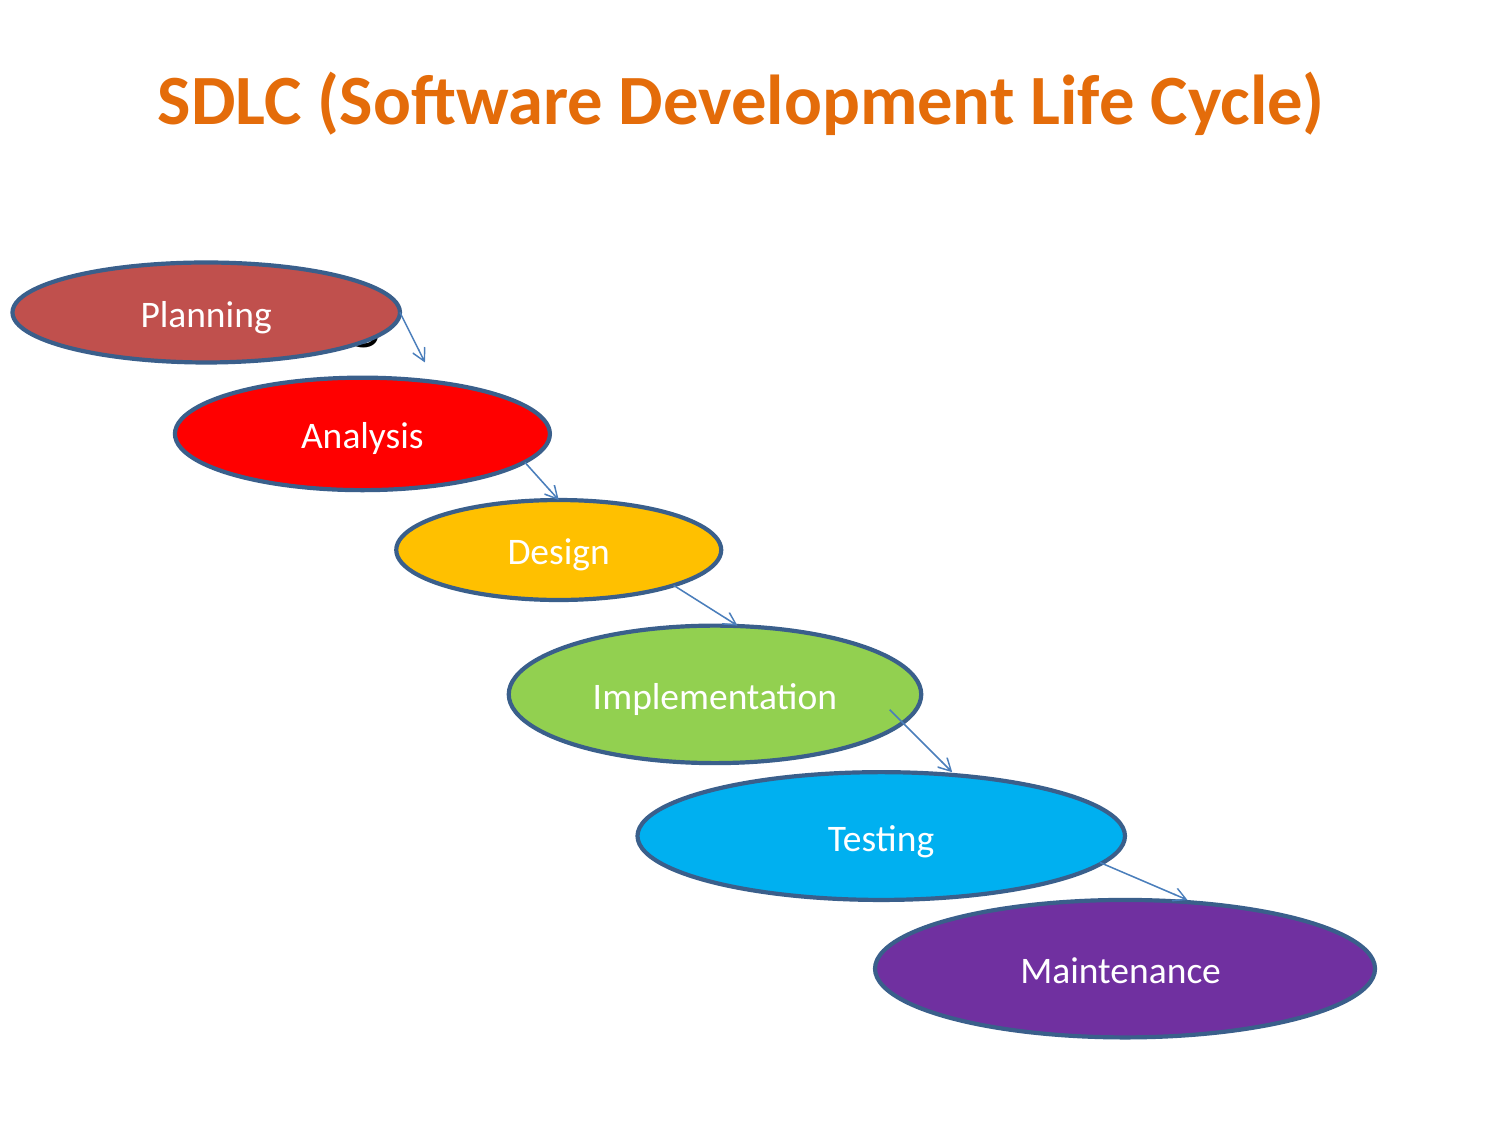

# SDLC (Software Development Life Cycle)
Planning
Planning

Analysis
Design
Implementation
Testing
Maintenance